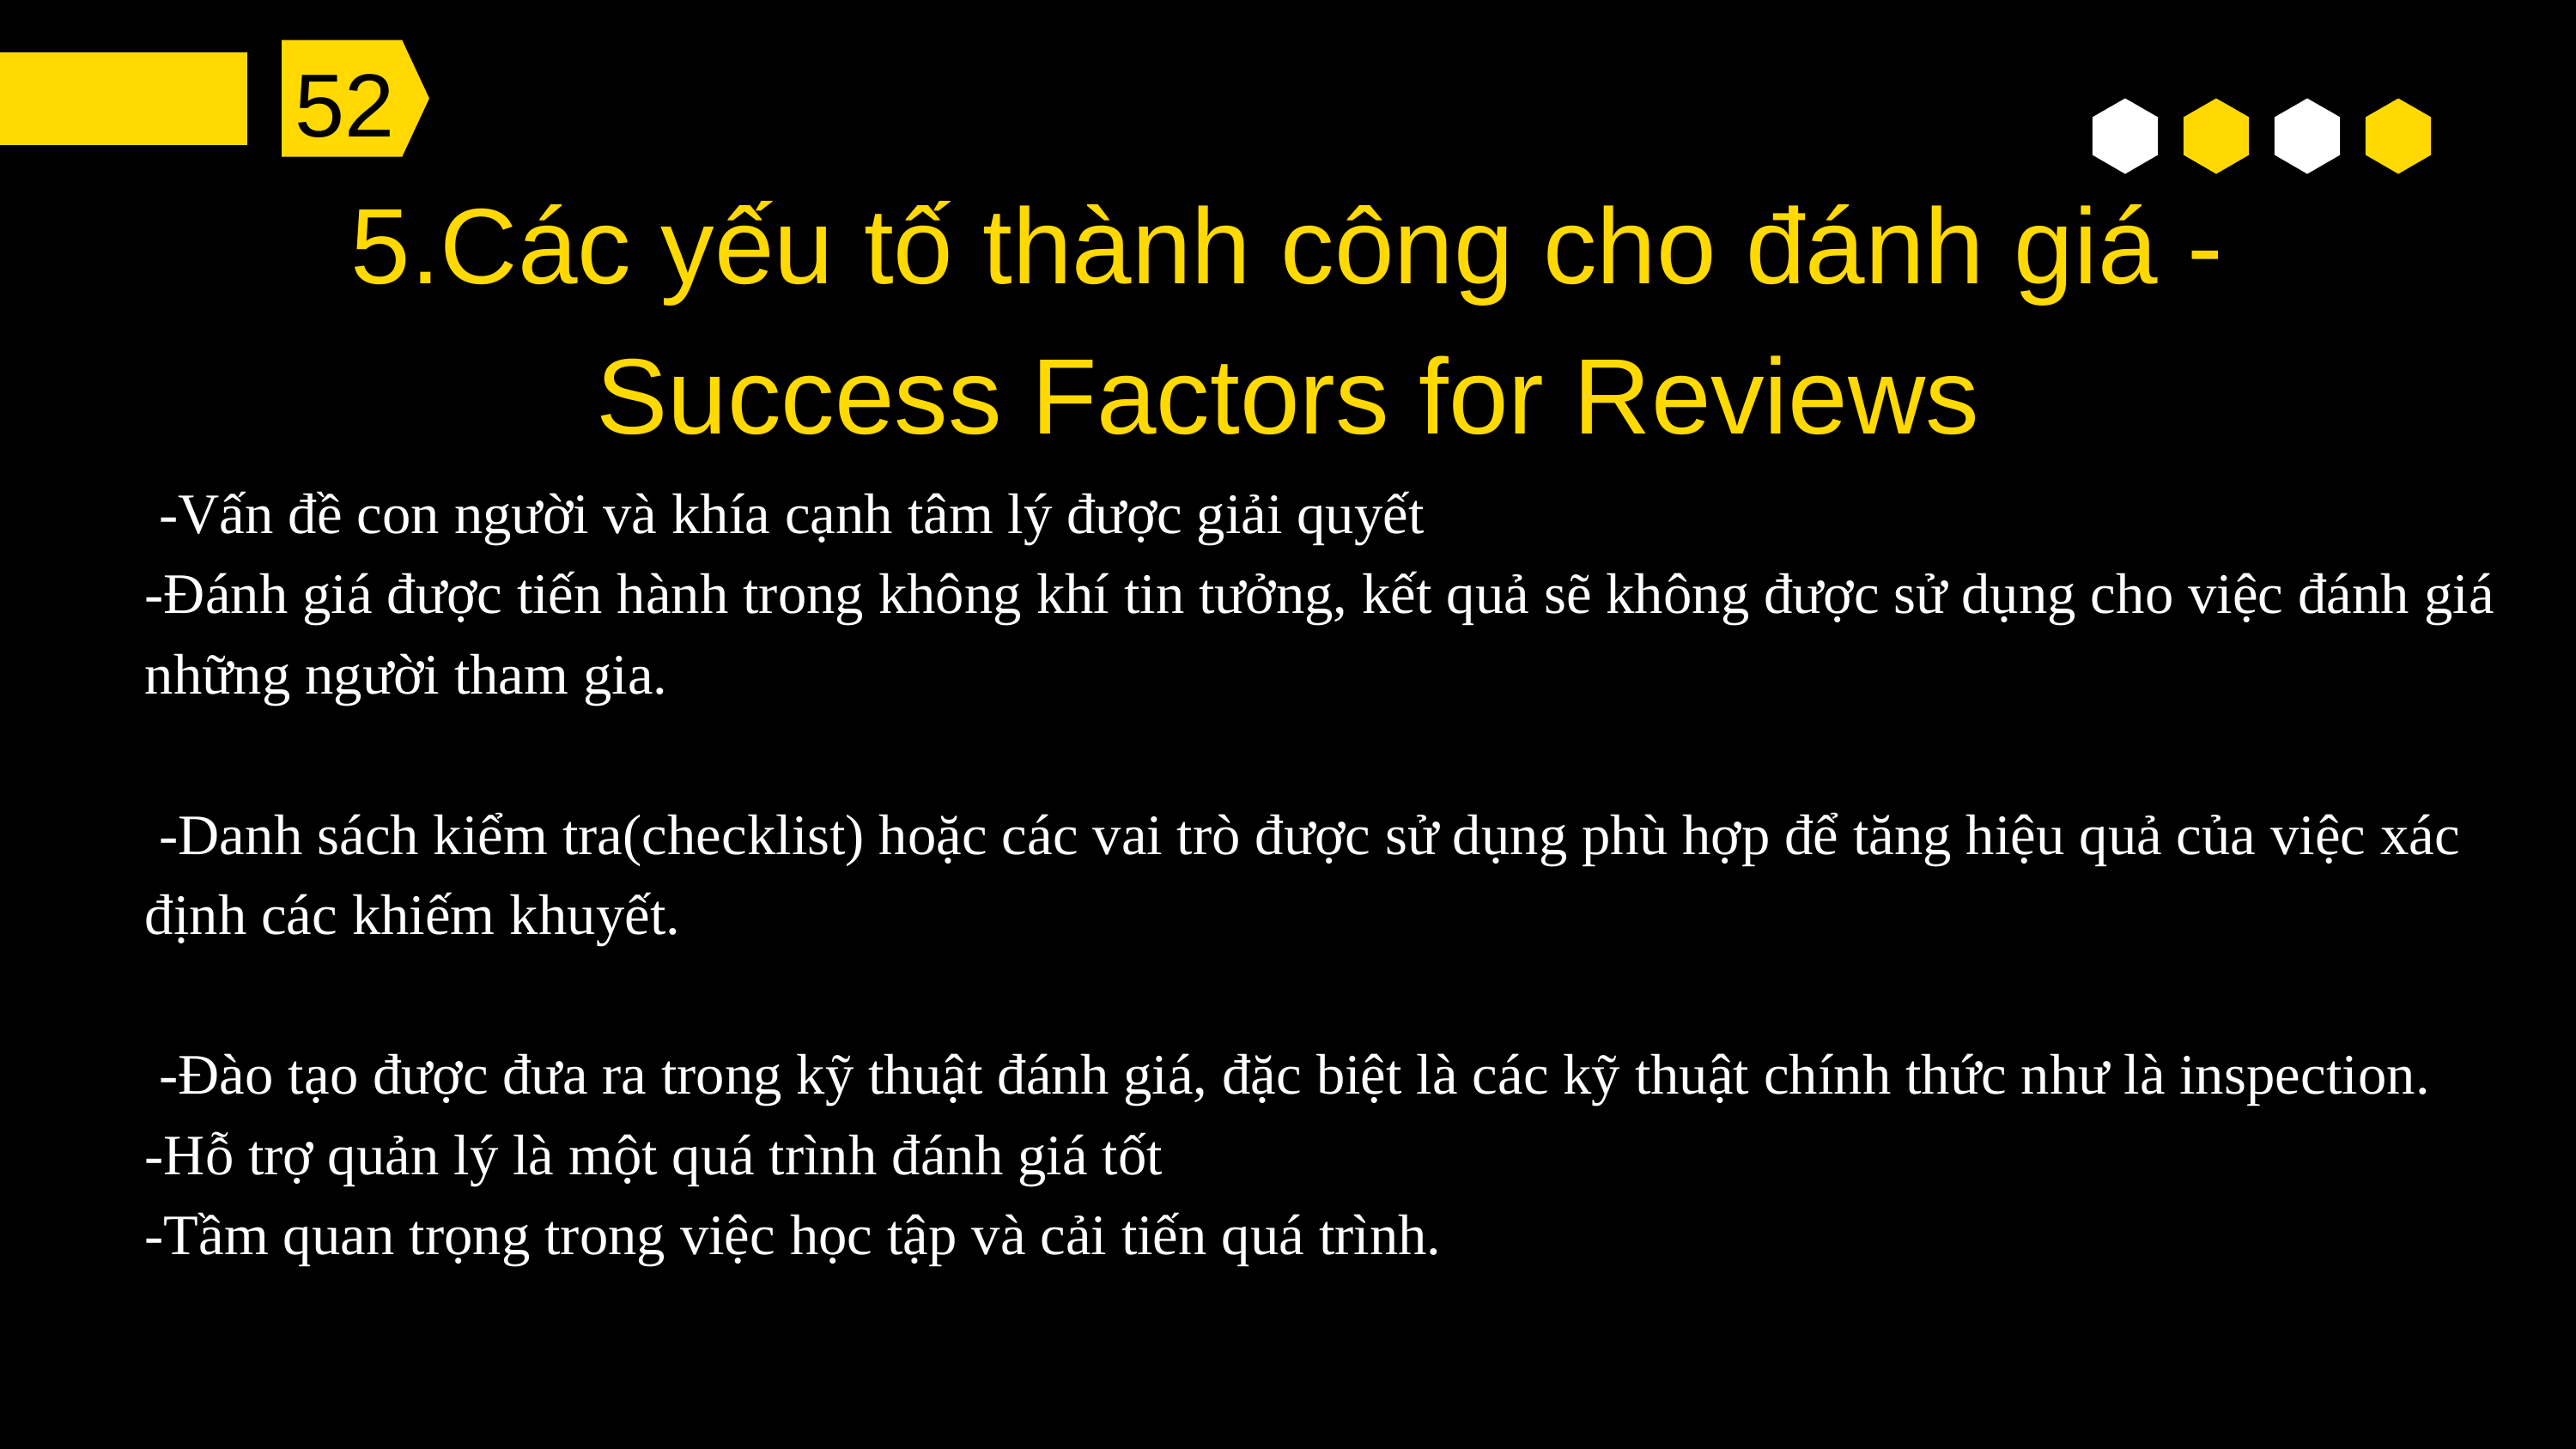

52

5.Các yếu tố thành công cho đánh giá - Success Factors for Reviews
 -Vấn đề con người và khía cạnh tâm lý được giải quyết
-Đánh giá được tiến hành trong không khí tin tưởng, kết quả sẽ không được sử dụng cho việc đánh giá những người tham gia.

 -Danh sách kiểm tra(checklist) hoặc các vai trò được sử dụng phù hợp để tăng hiệu quả của việc xác định các khiếm khuyết.

 -Đào tạo được đưa ra trong kỹ thuật đánh giá, đặc biệt là các kỹ thuật chính thức như là inspection.
-Hỗ trợ quản lý là một quá trình đánh giá tốt
-Tầm quan trọng trong việc học tập và cải tiến quá trình.